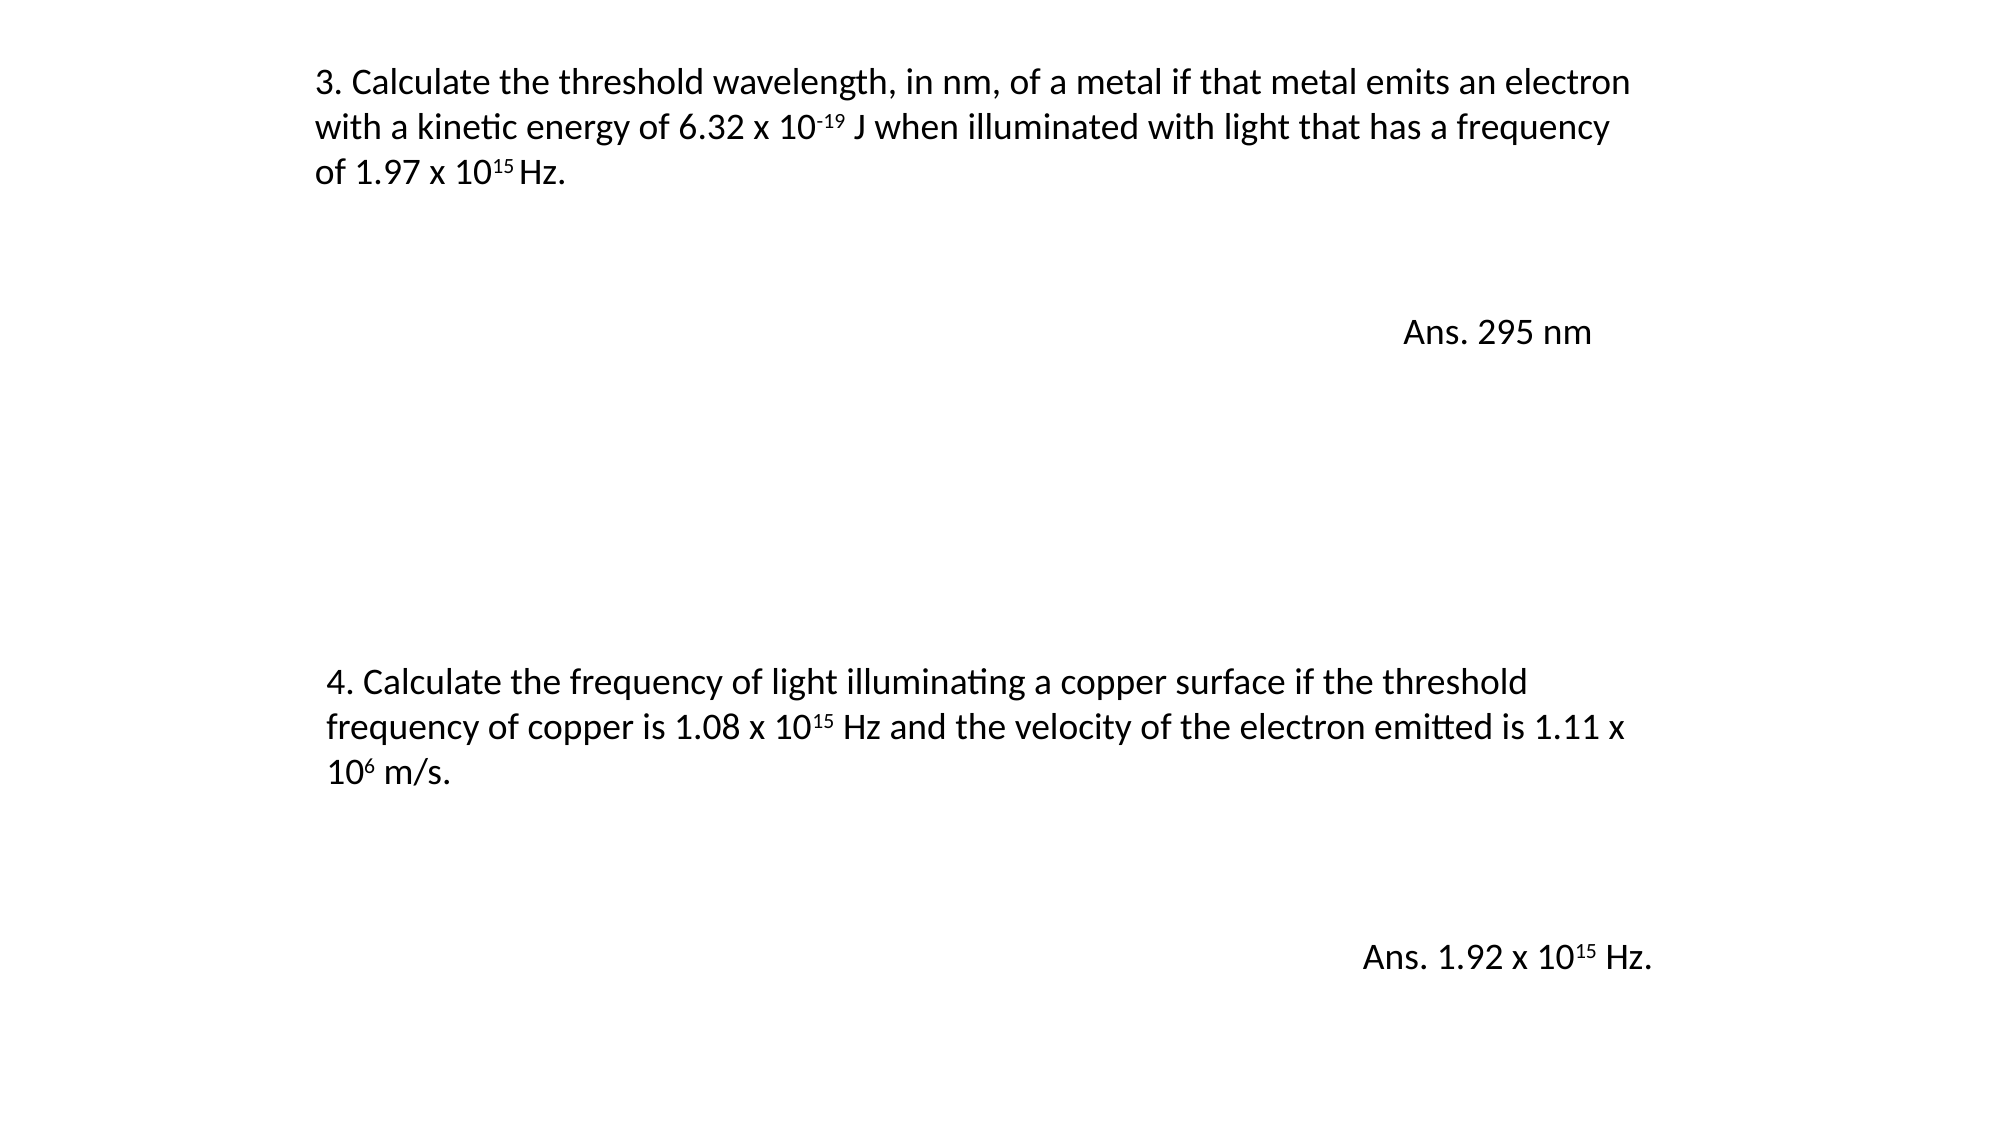

3. Calculate the threshold wavelength, in nm, of a metal if that metal emits an electron with a kinetic energy of 6.32 x 10-19 J when illuminated with light that has a frequency of 1.97 x 1015 Hz.
Ans. 295 nm
4. Calculate the frequency of light illuminating a copper surface if the threshold frequency of copper is 1.08 x 1015 Hz and the velocity of the electron emitted is 1.11 x 106 m/s.
Ans. 1.92 x 1015 Hz.